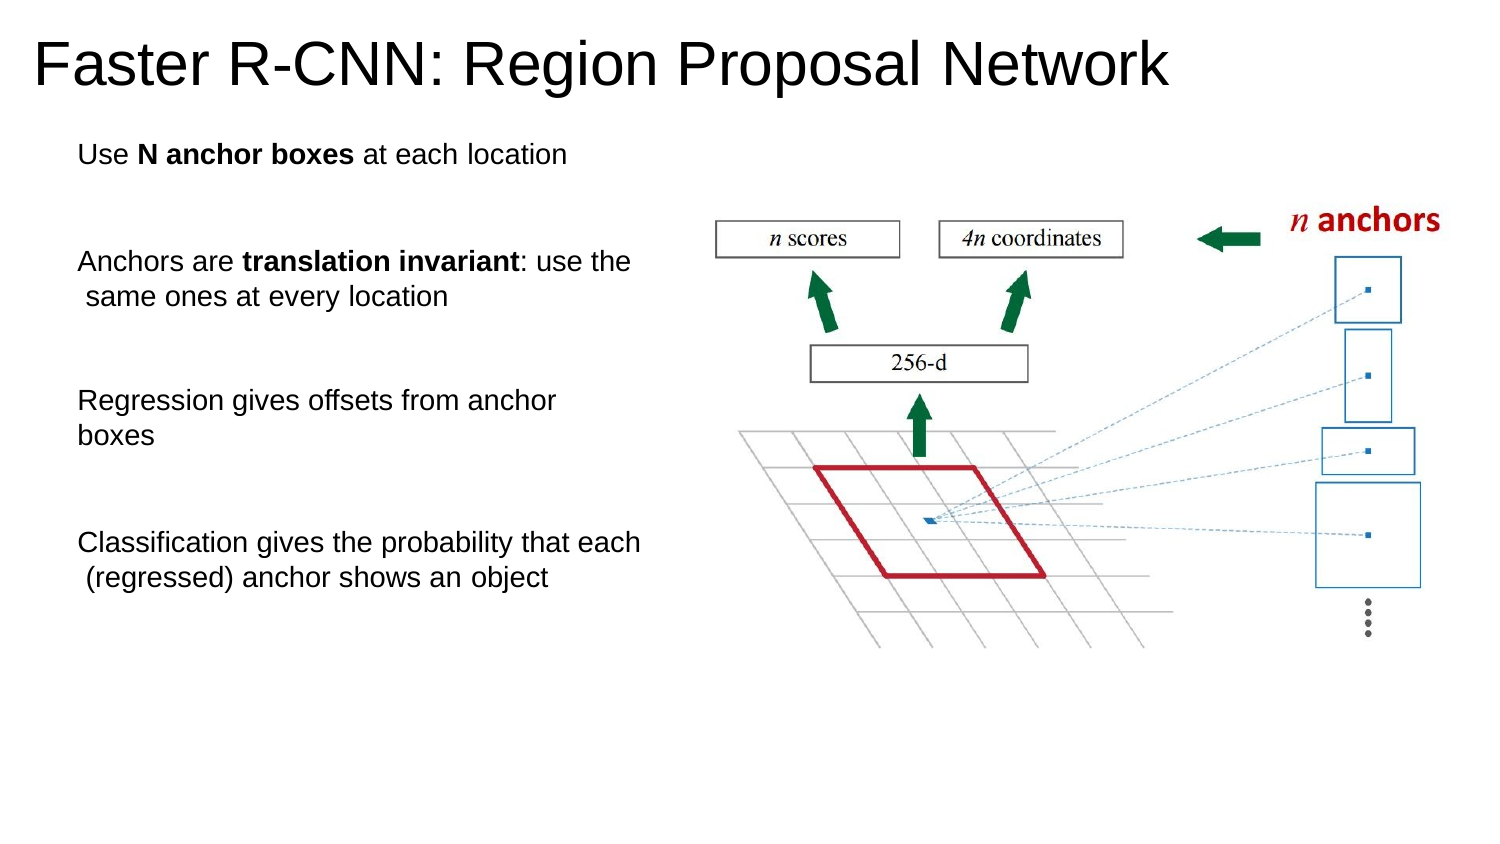

# Faster R-CNN: Region Proposal Network
Use N anchor boxes at each location

Anchors are translation invariant: use the  same ones at every location

Regression gives offsets from anchor boxes

Classification gives the probability that each  (regressed) anchor shows an object

Fei-Fei Li & Andrej Karpathy & Justin Johnson	Lecture 8 -	1 Feb 2016
Lecture 8 - 82
1 Feb 2016
Fei-Fei Li & Andrej Karpathy & Justin Johnson